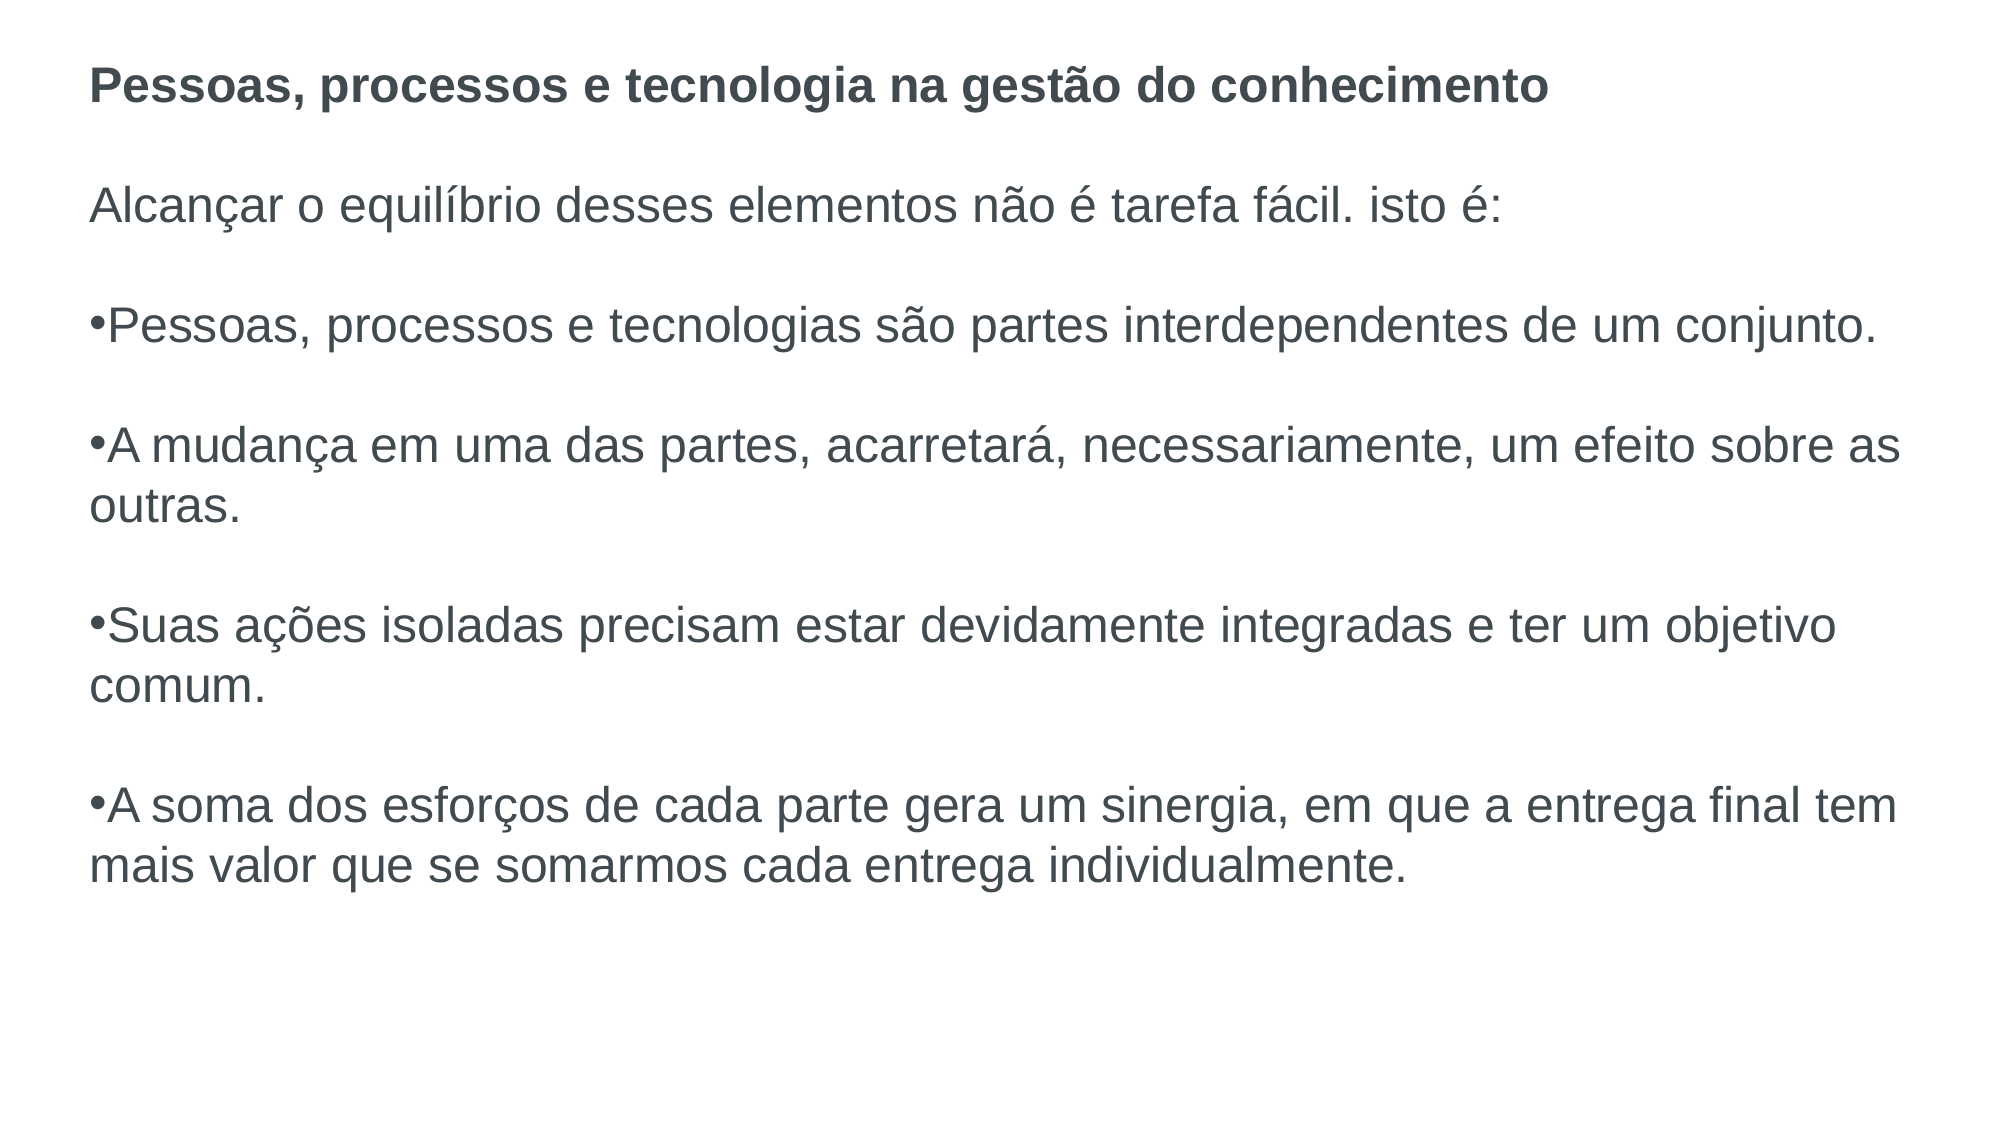

Pessoas, processos e tecnologia na gestão do conhecimento

Alcançar o equilíbrio desses elementos não é tarefa fácil. isto é:

Pessoas, processos e tecnologias são partes interdependentes de um conjunto.

A mudança em uma das partes, acarretará, necessariamente, um efeito sobre as outras.

Suas ações isoladas precisam estar devidamente integradas e ter um objetivo comum.

A soma dos esforços de cada parte gera um sinergia, em que a entrega final tem mais valor que se somarmos cada entrega individualmente.